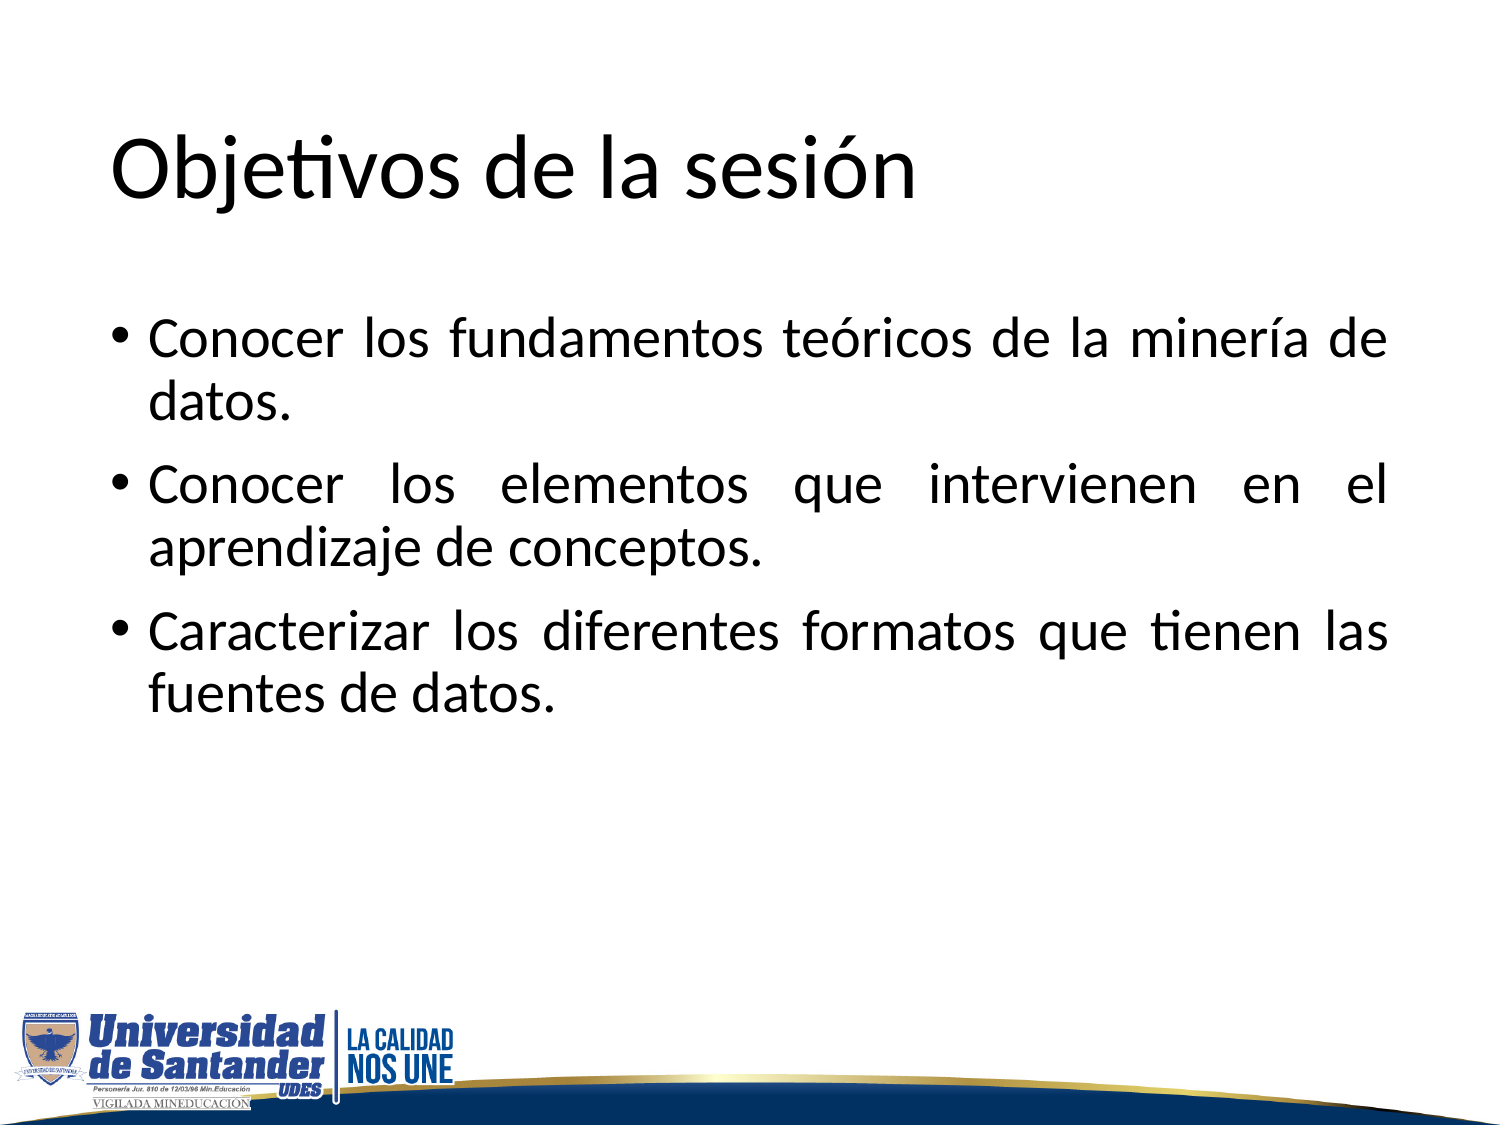

# Objetivos de la sesión
Conocer los fundamentos teóricos de la minería de datos.
Conocer los elementos que intervienen en el aprendizaje de conceptos.
Caracterizar los diferentes formatos que tienen las fuentes de datos.